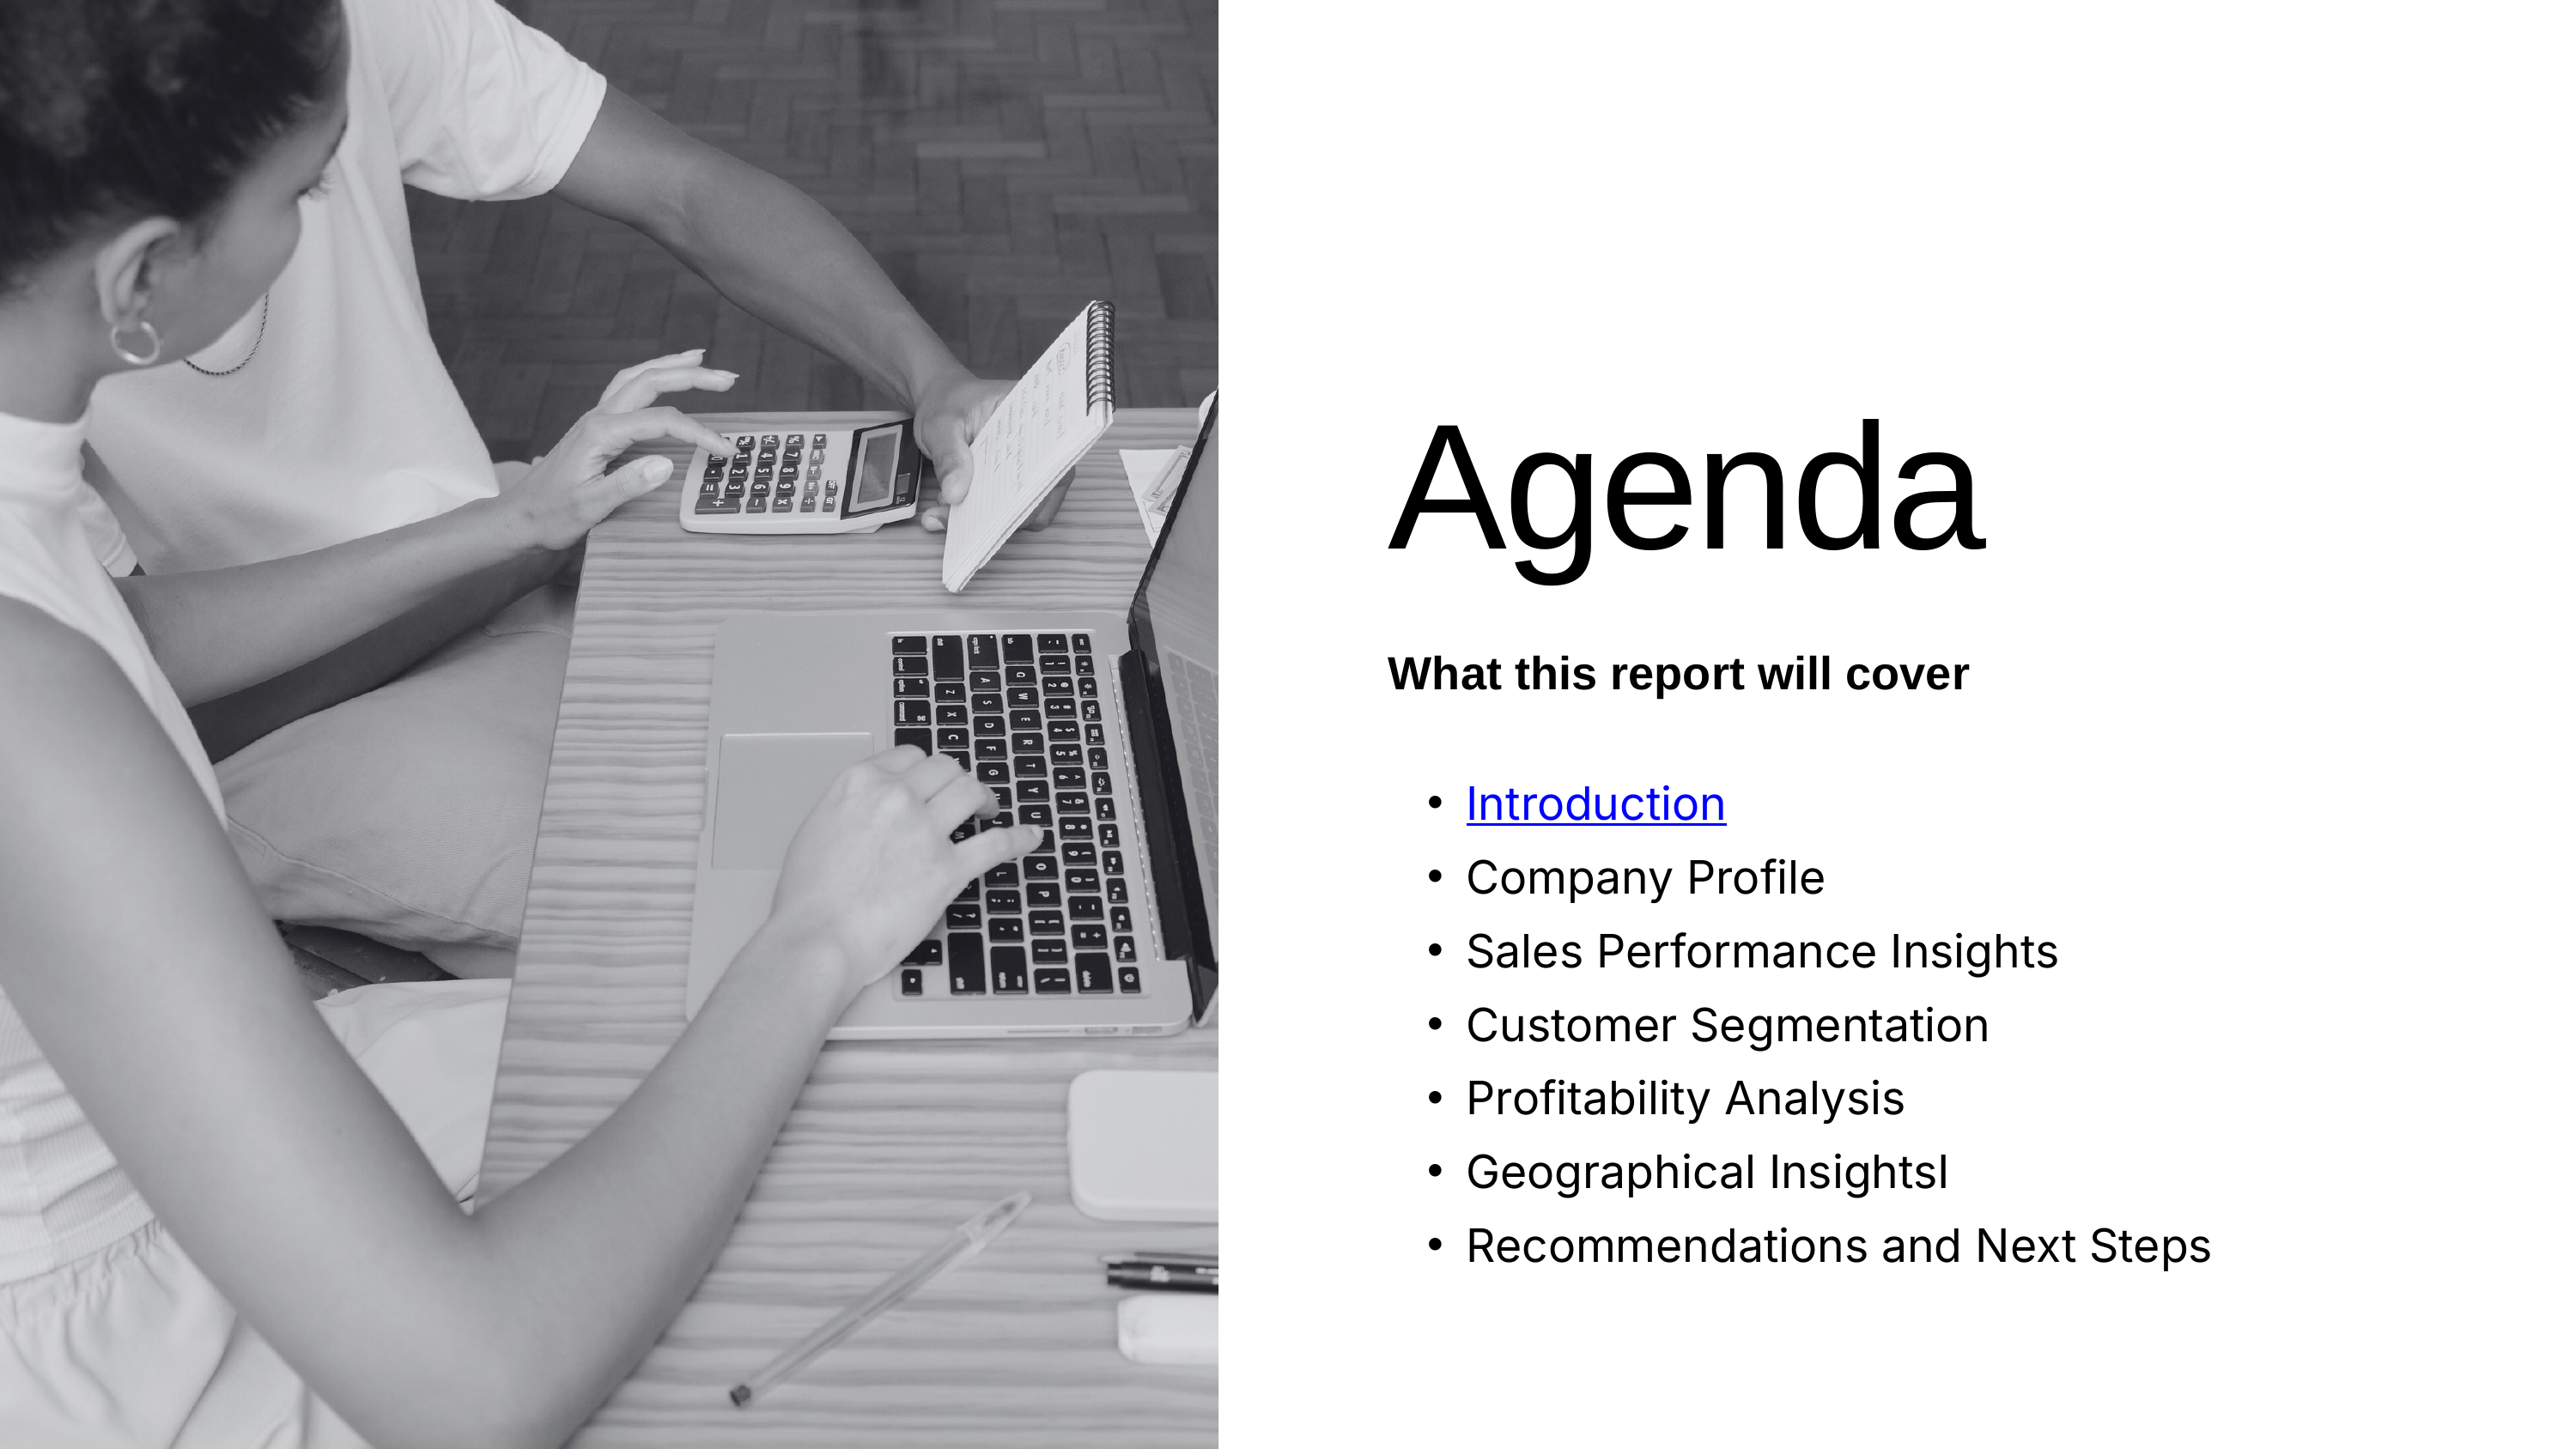

Agenda
What this report will cover
Introduction
Company Profile
Sales Performance Insights
Customer Segmentation
Profitability Analysis
Geographical InsightsI
Recommendations and Next Steps